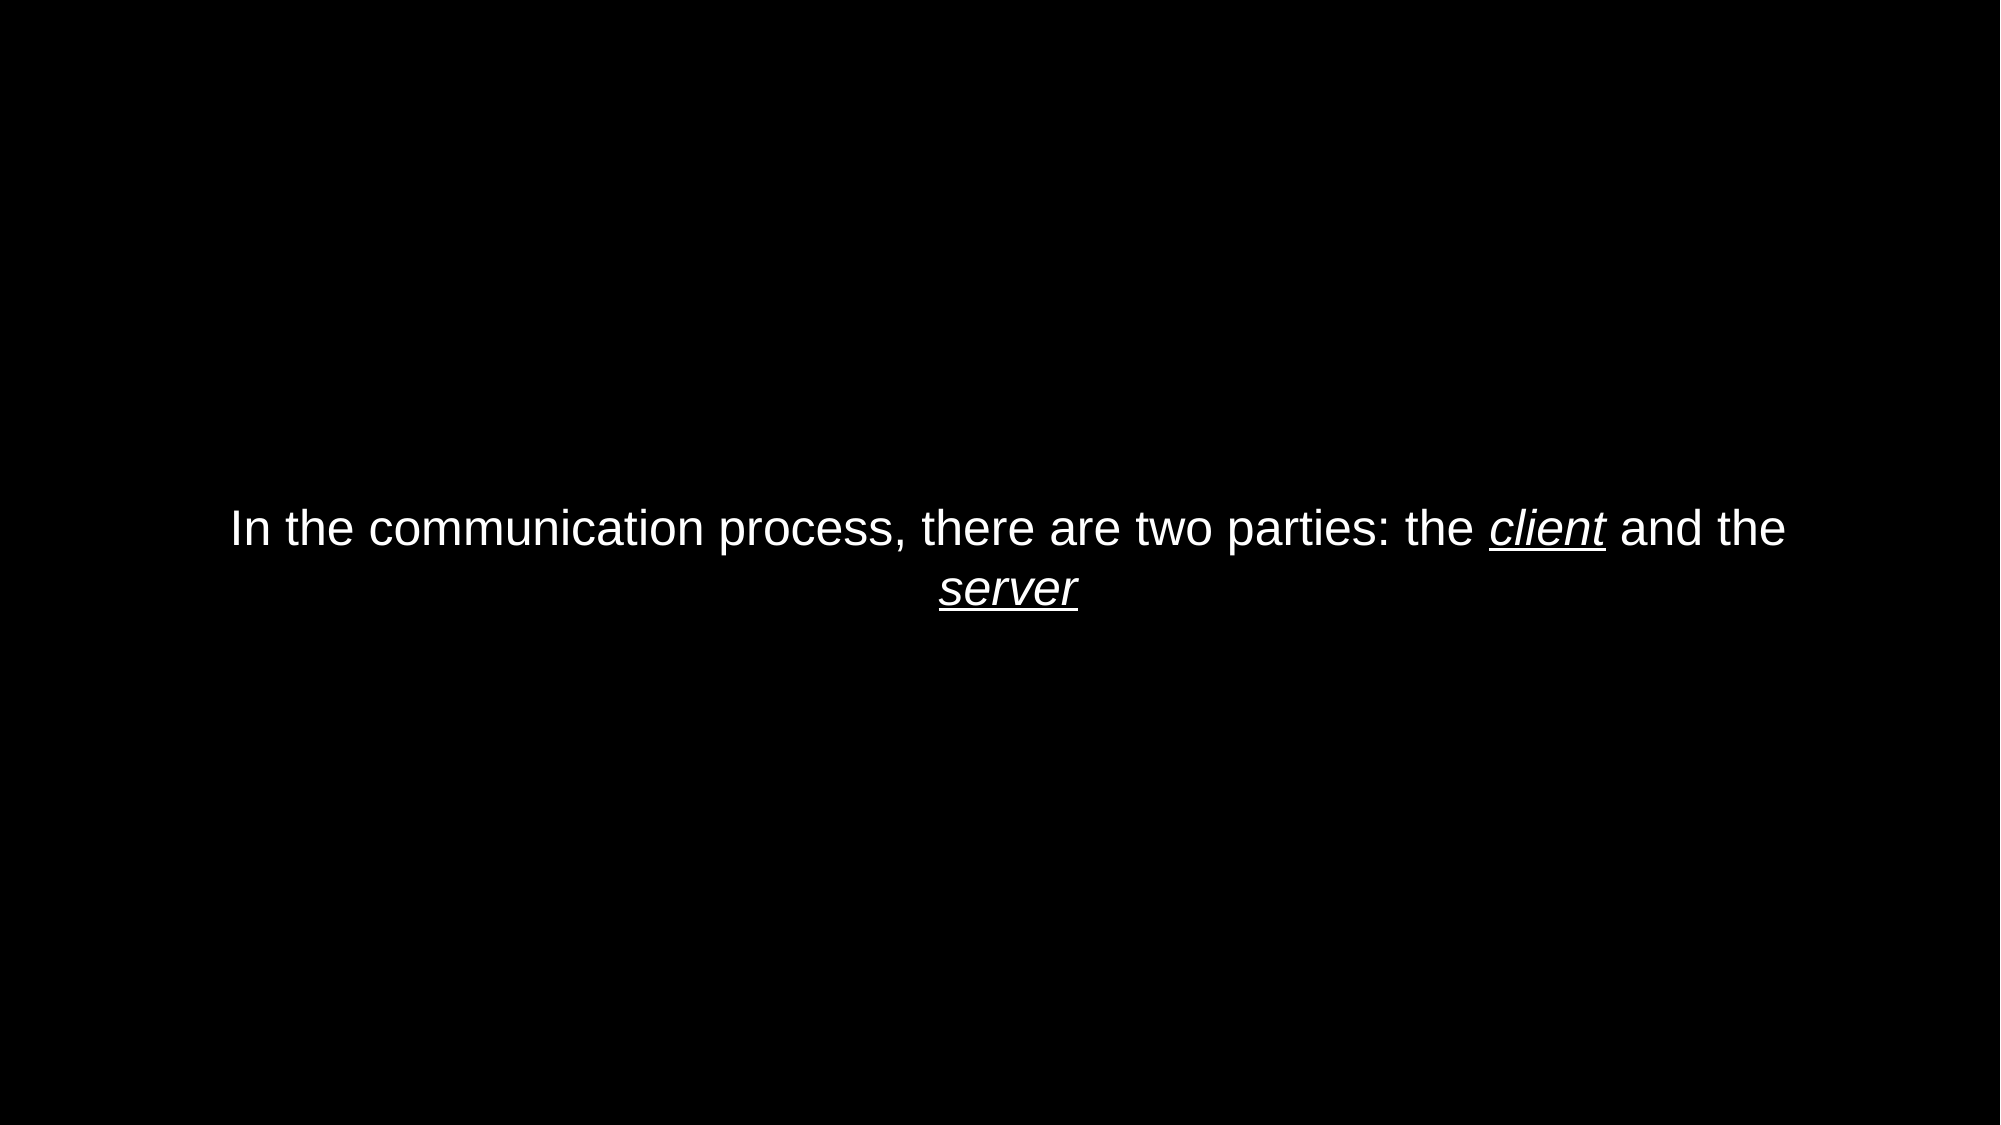

In the communication process, there are two parties: the client and the server